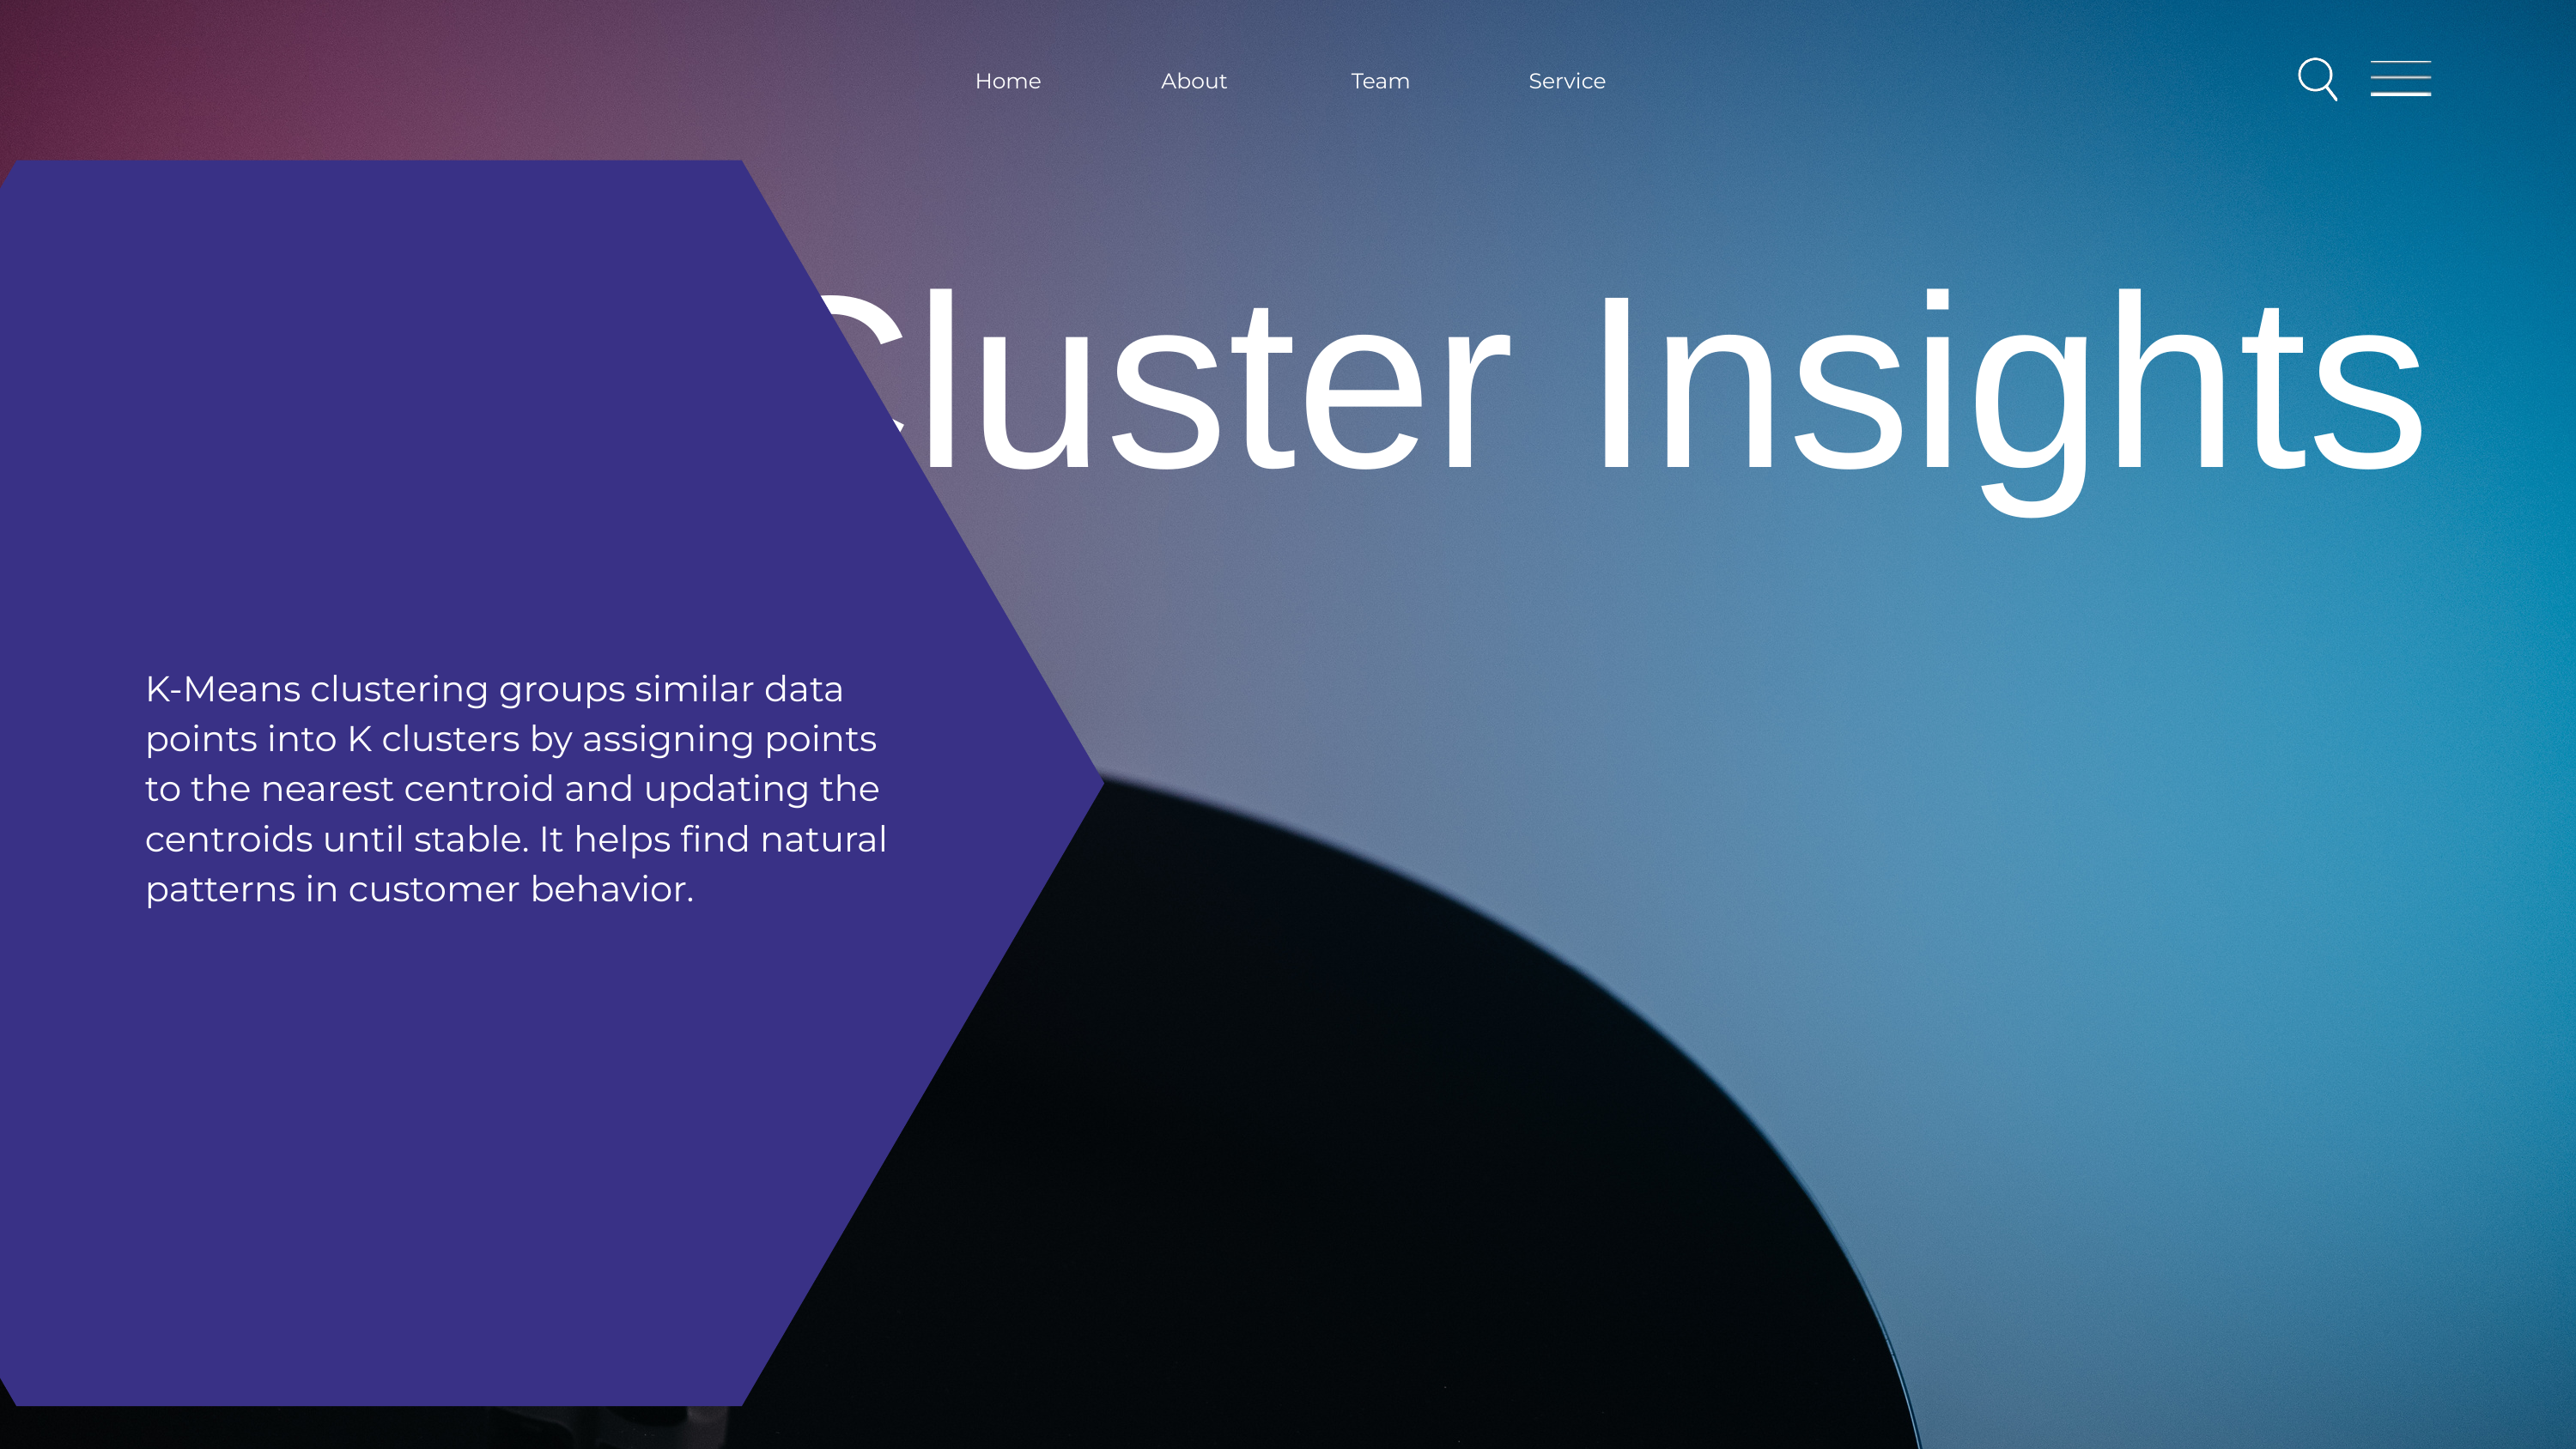

Home
About
Team
Service

Cluster Insights
K-Means clustering groups similar data points into K clusters by assigning points to the nearest centroid and updating the centroids until stable. It helps find natural patterns in customer behavior.